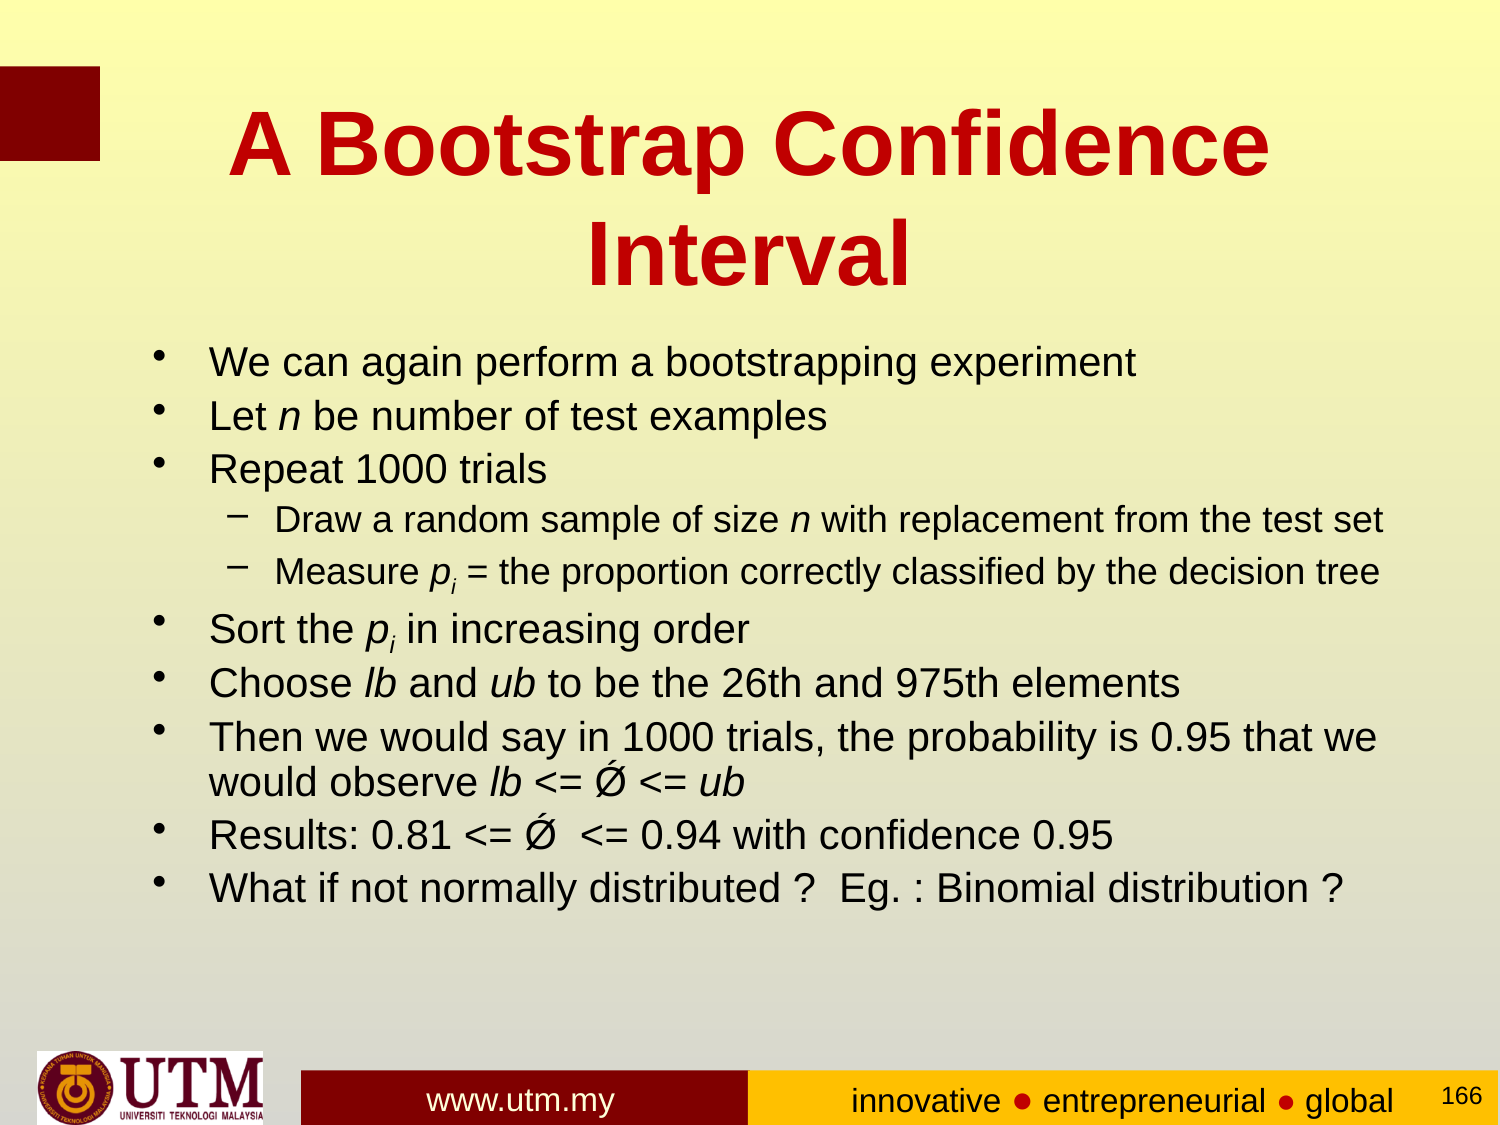

# A Bootstrap Confidence Interval

We can again perform a bootstrapping experiment
Let n be number of test examples
Repeat 1000 trials
Draw a random sample of size n with replacement from the test set
Measure pi = the proportion correctly classified by the decision tree
Sort the pi in increasing order
Choose lb and ub to be the 26th and 975th elements
Then we would say in 1000 trials, the probability is 0.95 that we would observe lb <= Ǿ <= ub
Results: 0.81 <= Ǿ  <= 0.94 with confidence 0.95
What if not normally distributed ?  Eg. : Binomial distribution ?